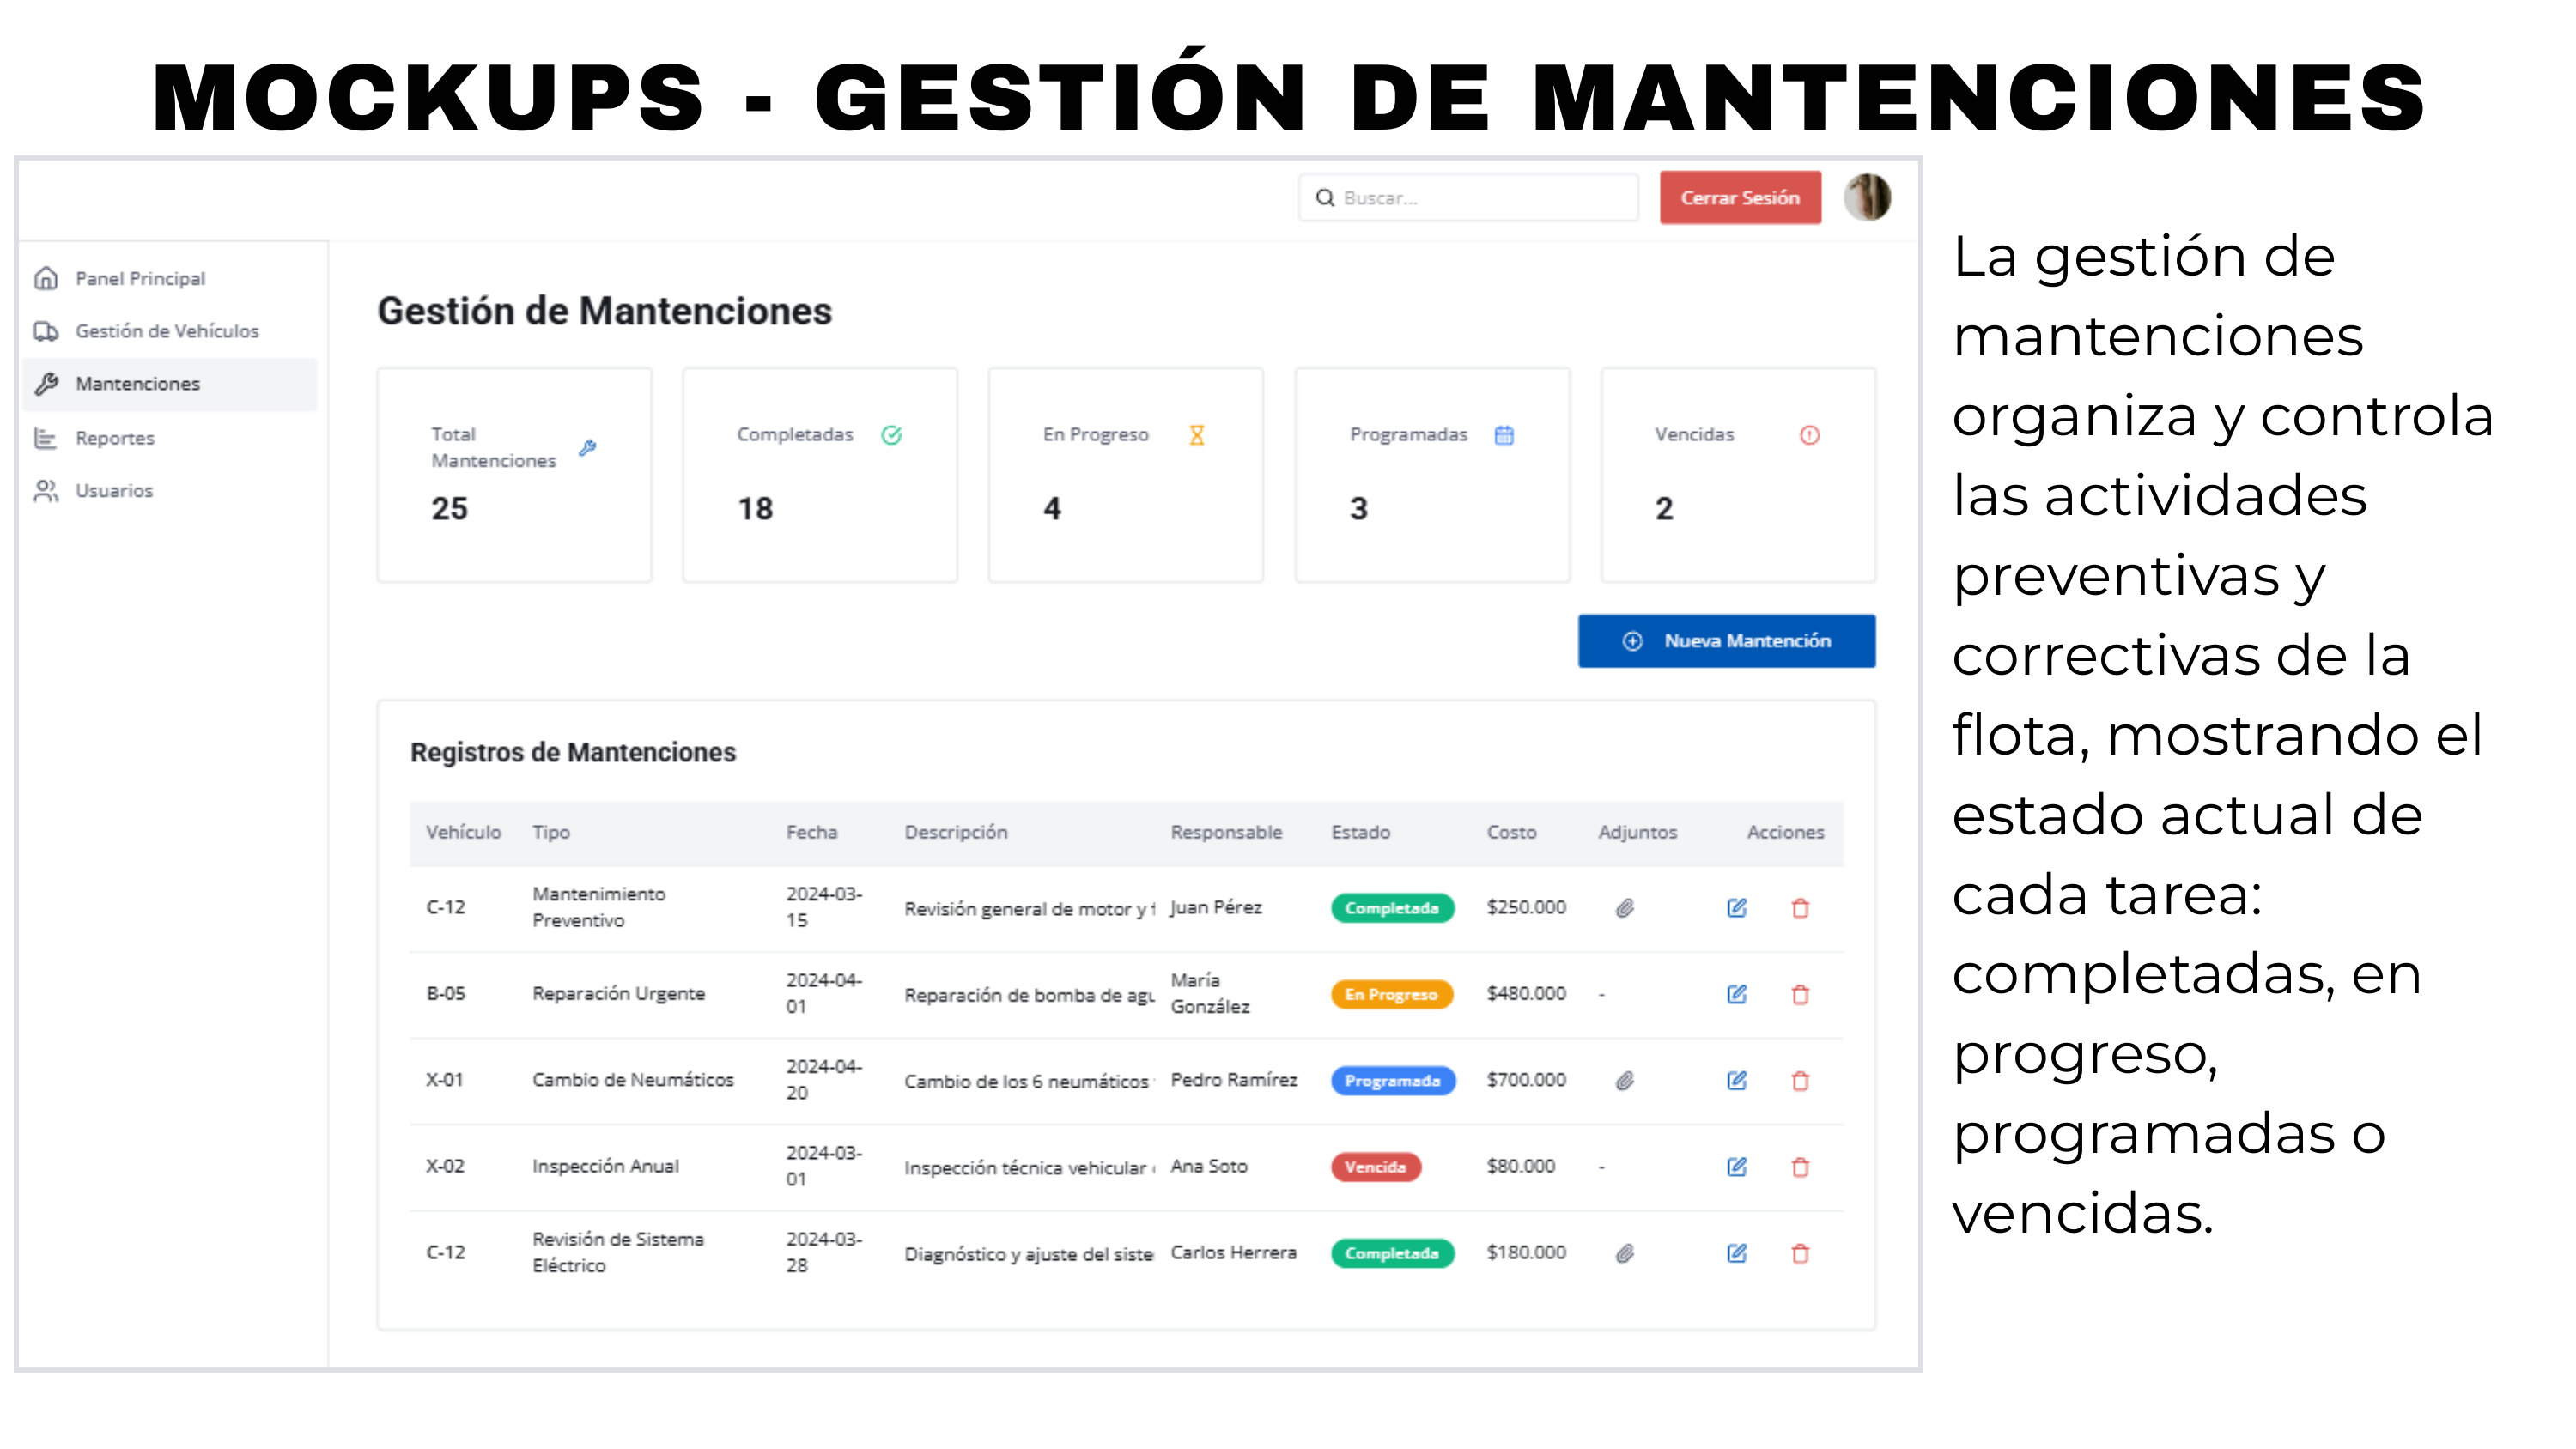

MOCKUPS - GESTIÓN DE MANTENCIONES

La gestión de mantenciones organiza y controla las actividades preventivas y correctivas de la flota, mostrando el estado actual de cada tarea: completadas, en progreso, programadas o vencidas.